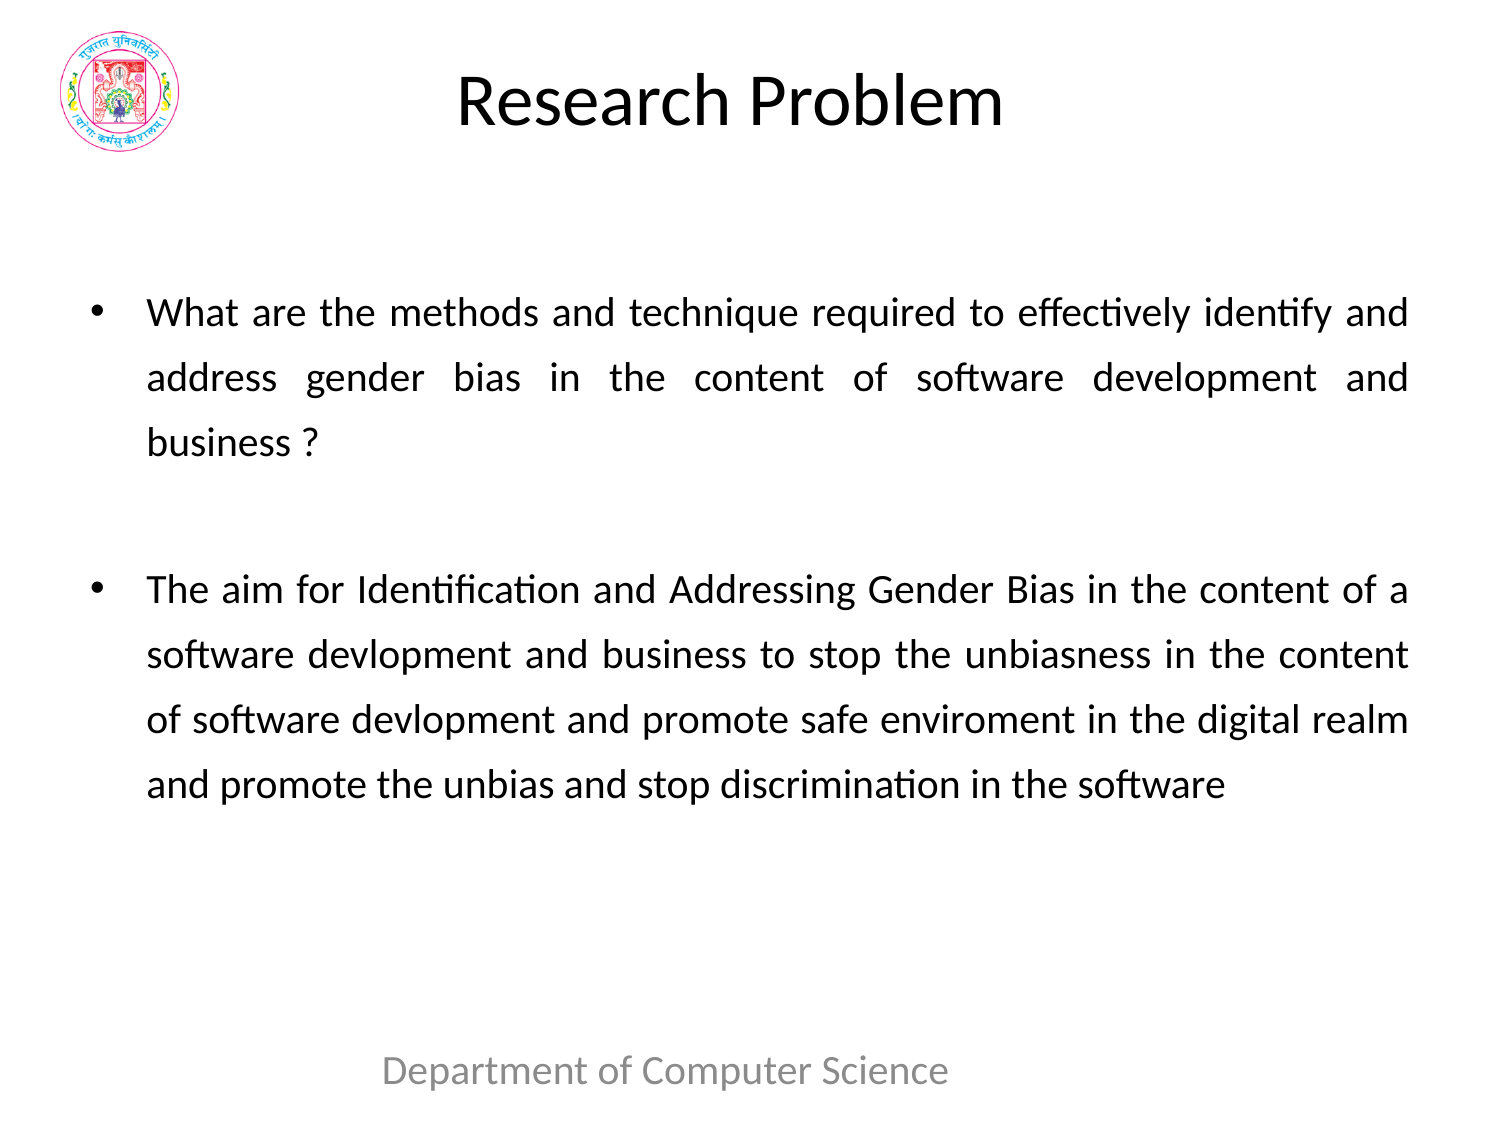

# Research Problem
What are the methods and technique required to effectively identify and address gender bias in the content of software development and business ?

The aim for Identification and Addressing Gender Bias in the content of a software devlopment and business to stop the unbiasness in the content of software devlopment and promote safe enviroment in the digital realm and promote the unbias and stop discrimination in the software
Department of Computer Science
12